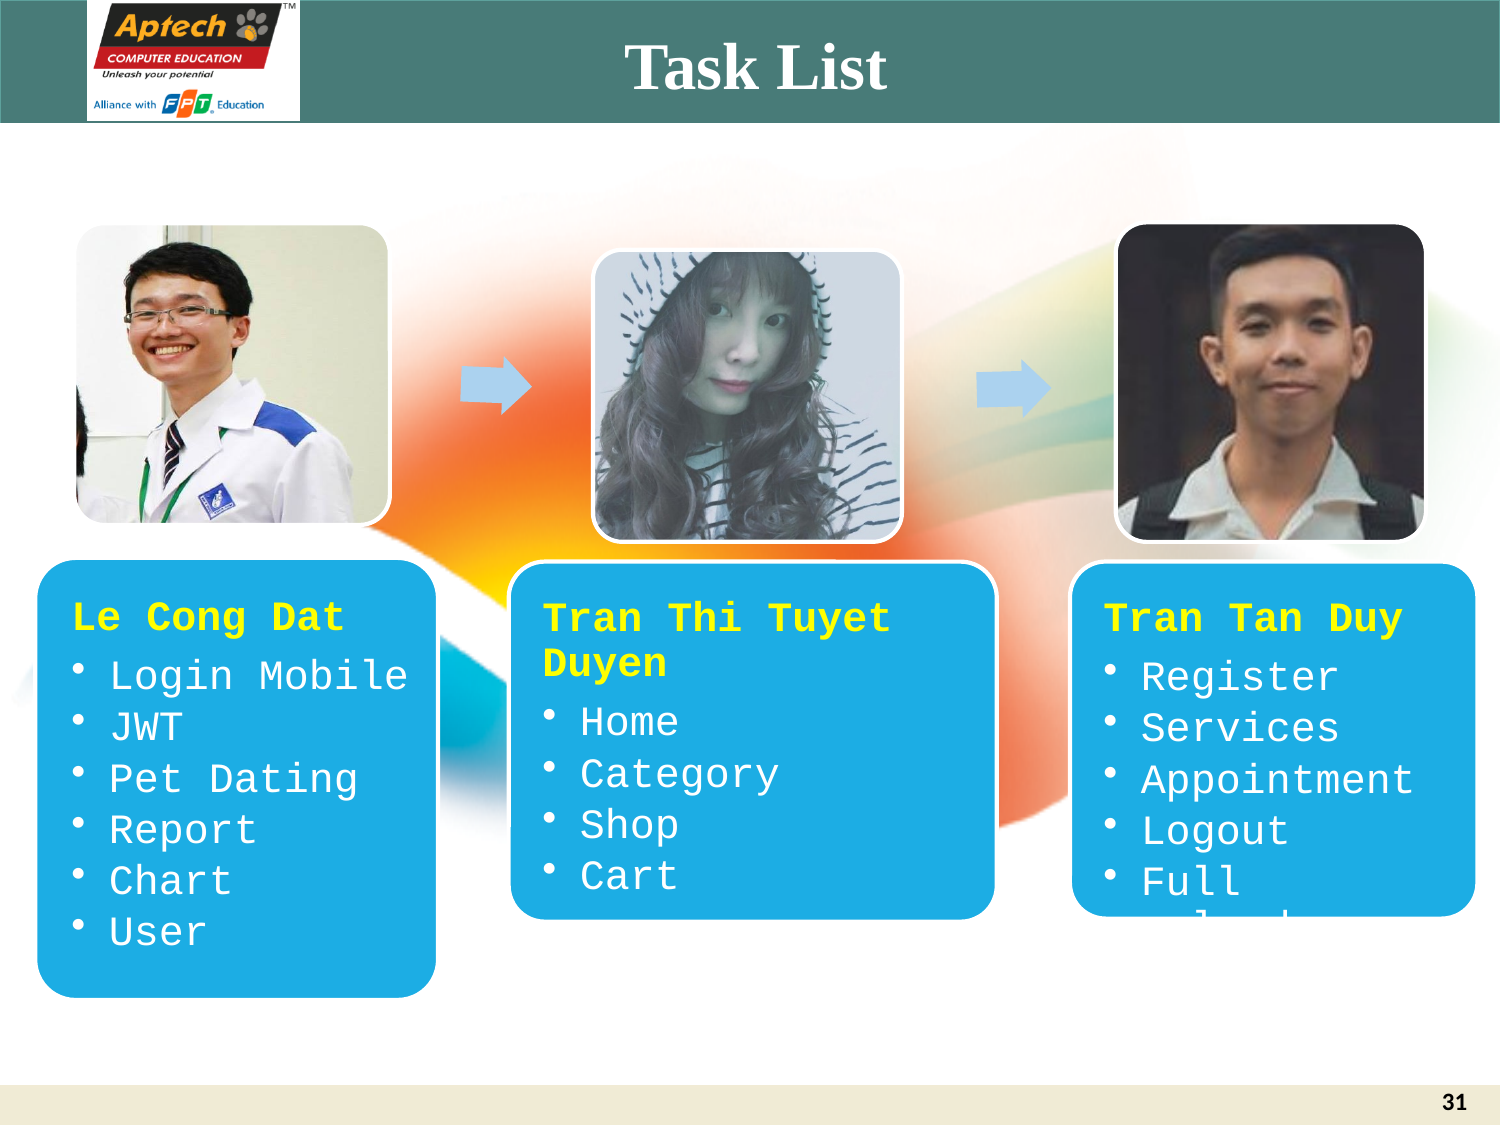

# Task List
Le Cong Dat
Login Mobile
JWT
Pet Dating
Report
Chart
User

Tran Thi Tuyet Duyen
Home
Category
Shop
Cart

Tran Tan Duy
Register
Services
Appointment
Logout
Full calendar
31